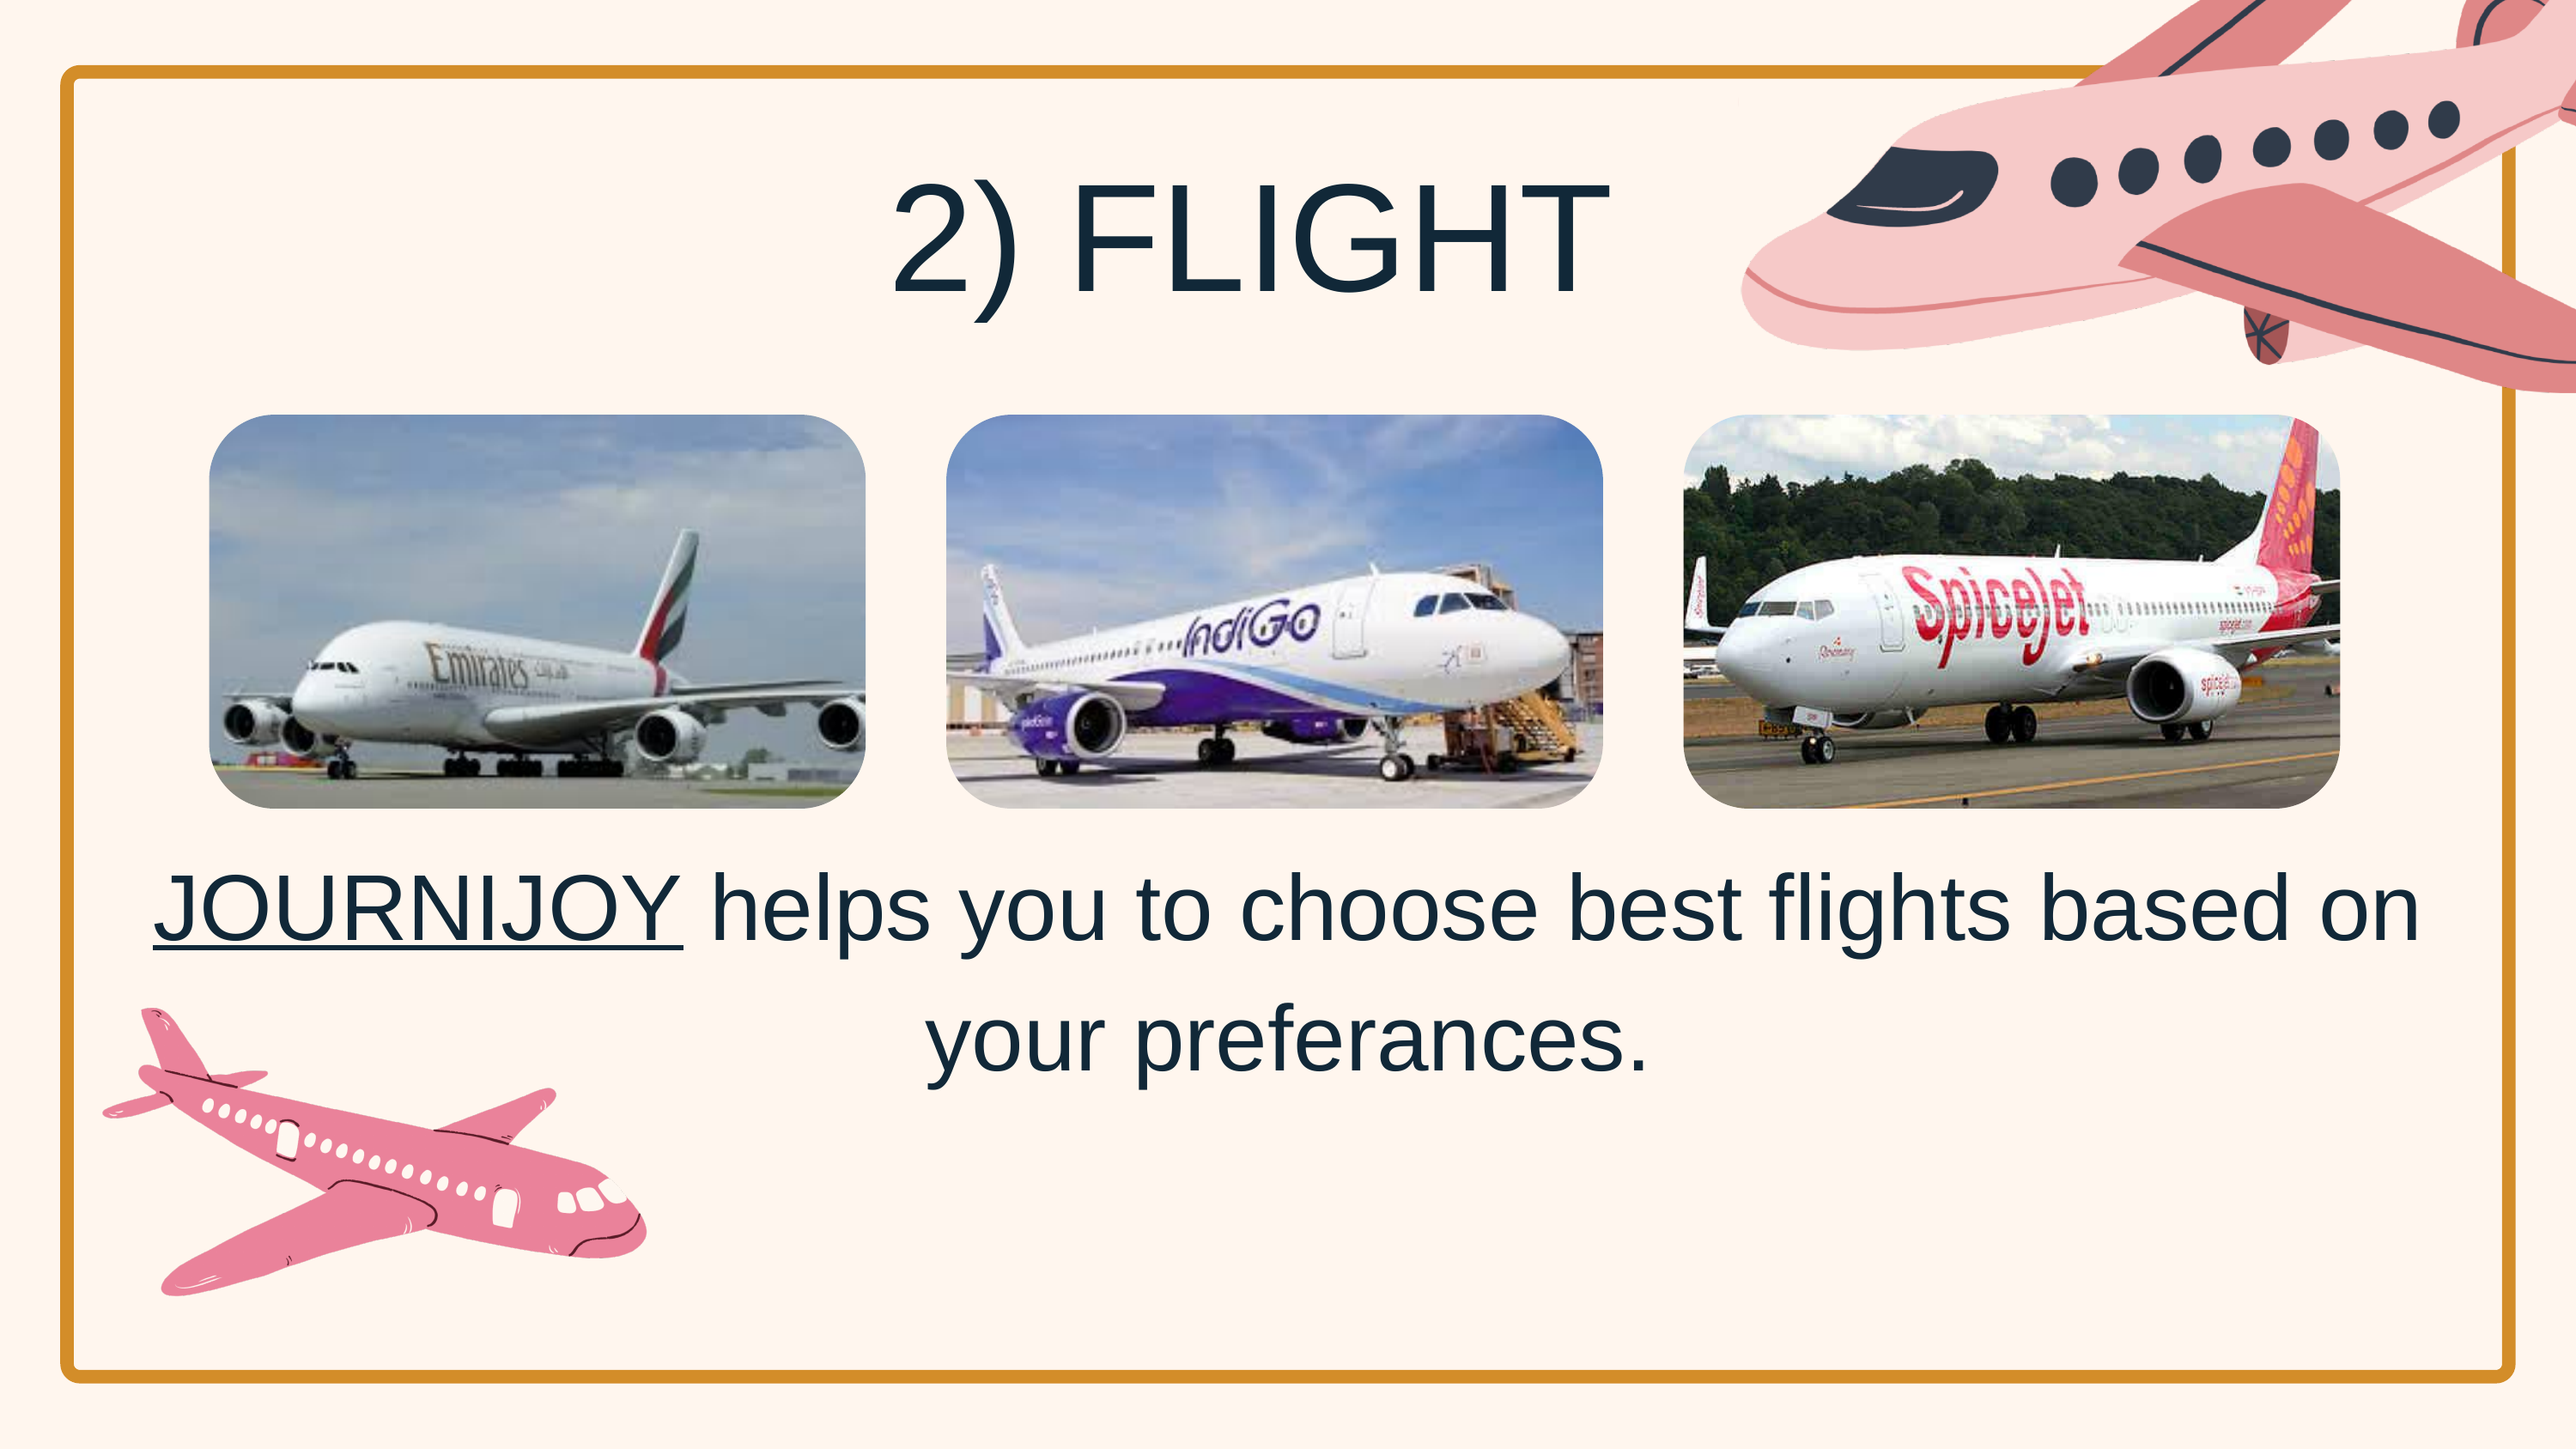

2) FLIGHT

JOURNIJOY helps you to choose best flights based on your preferances.